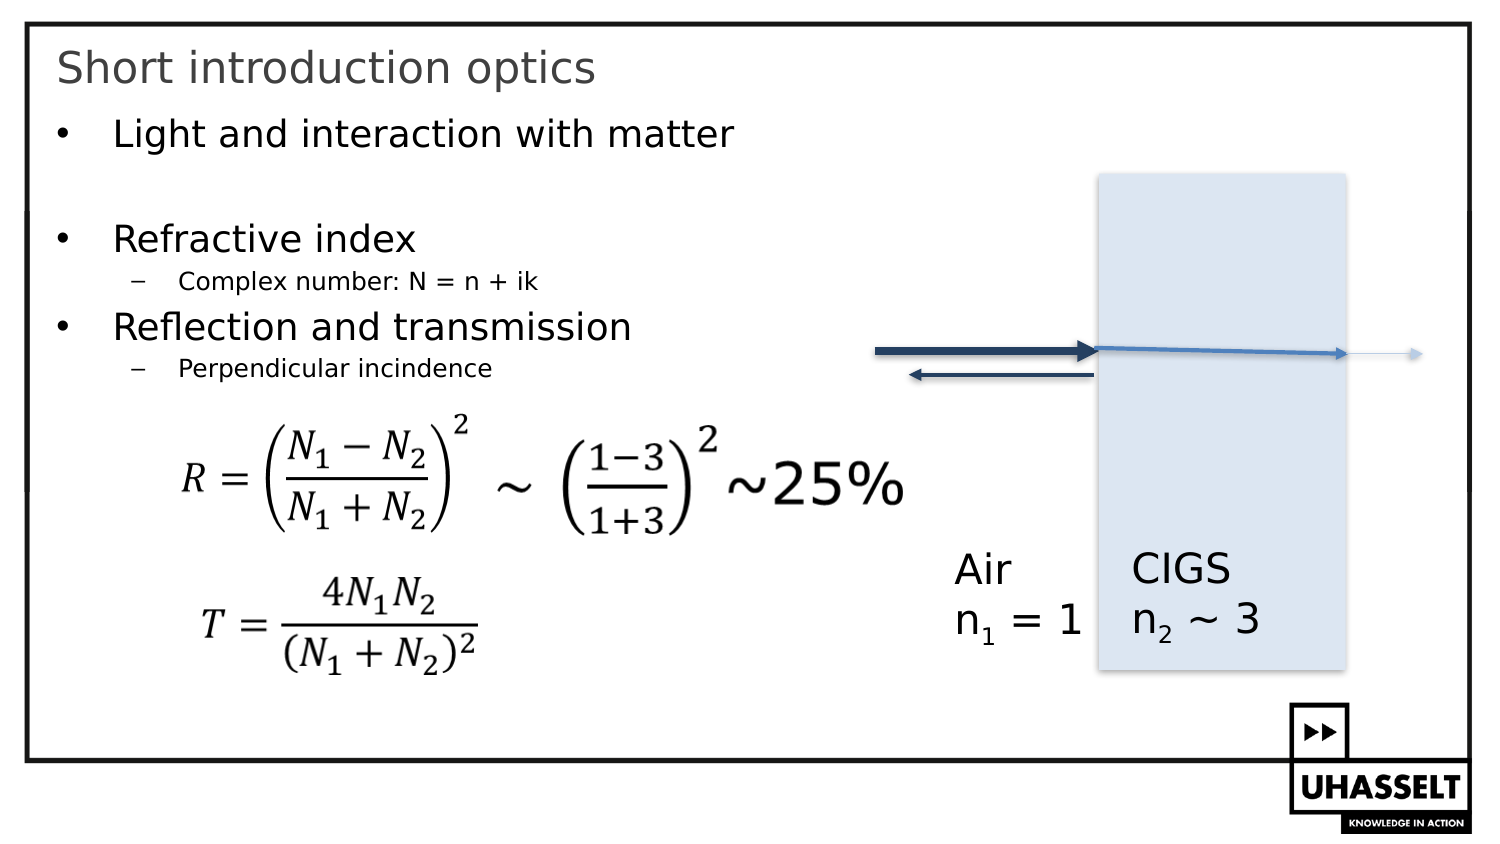

# Short introduction optics
Light and interaction with matter

Refractive index
Complex number: N = n + ik
Reflection and transmission
Perpendicular incindence

CIGS
n2 ~ 3
Air
n1 = 1